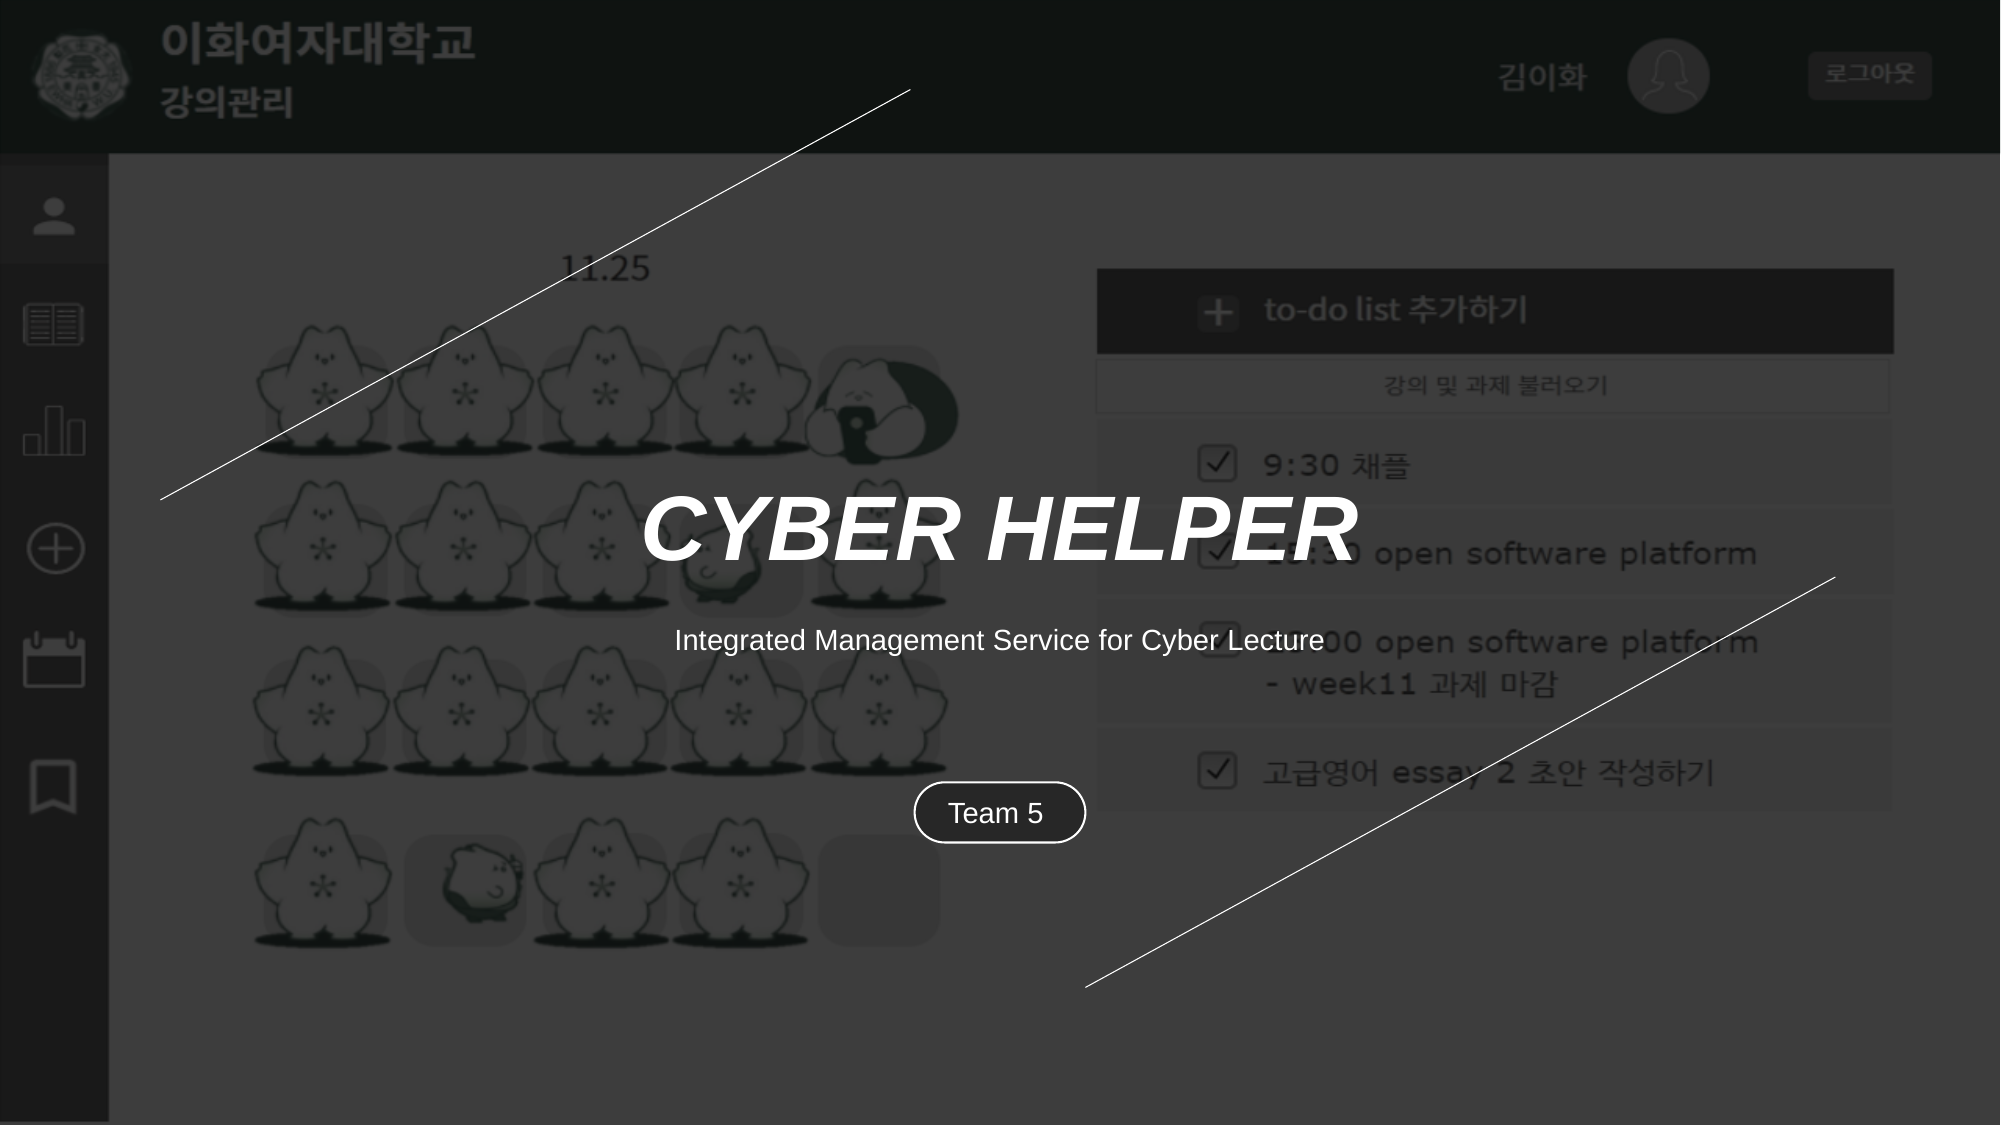

CYBER HELPER

Integrated Management Service for Cyber Lecture
Team 5